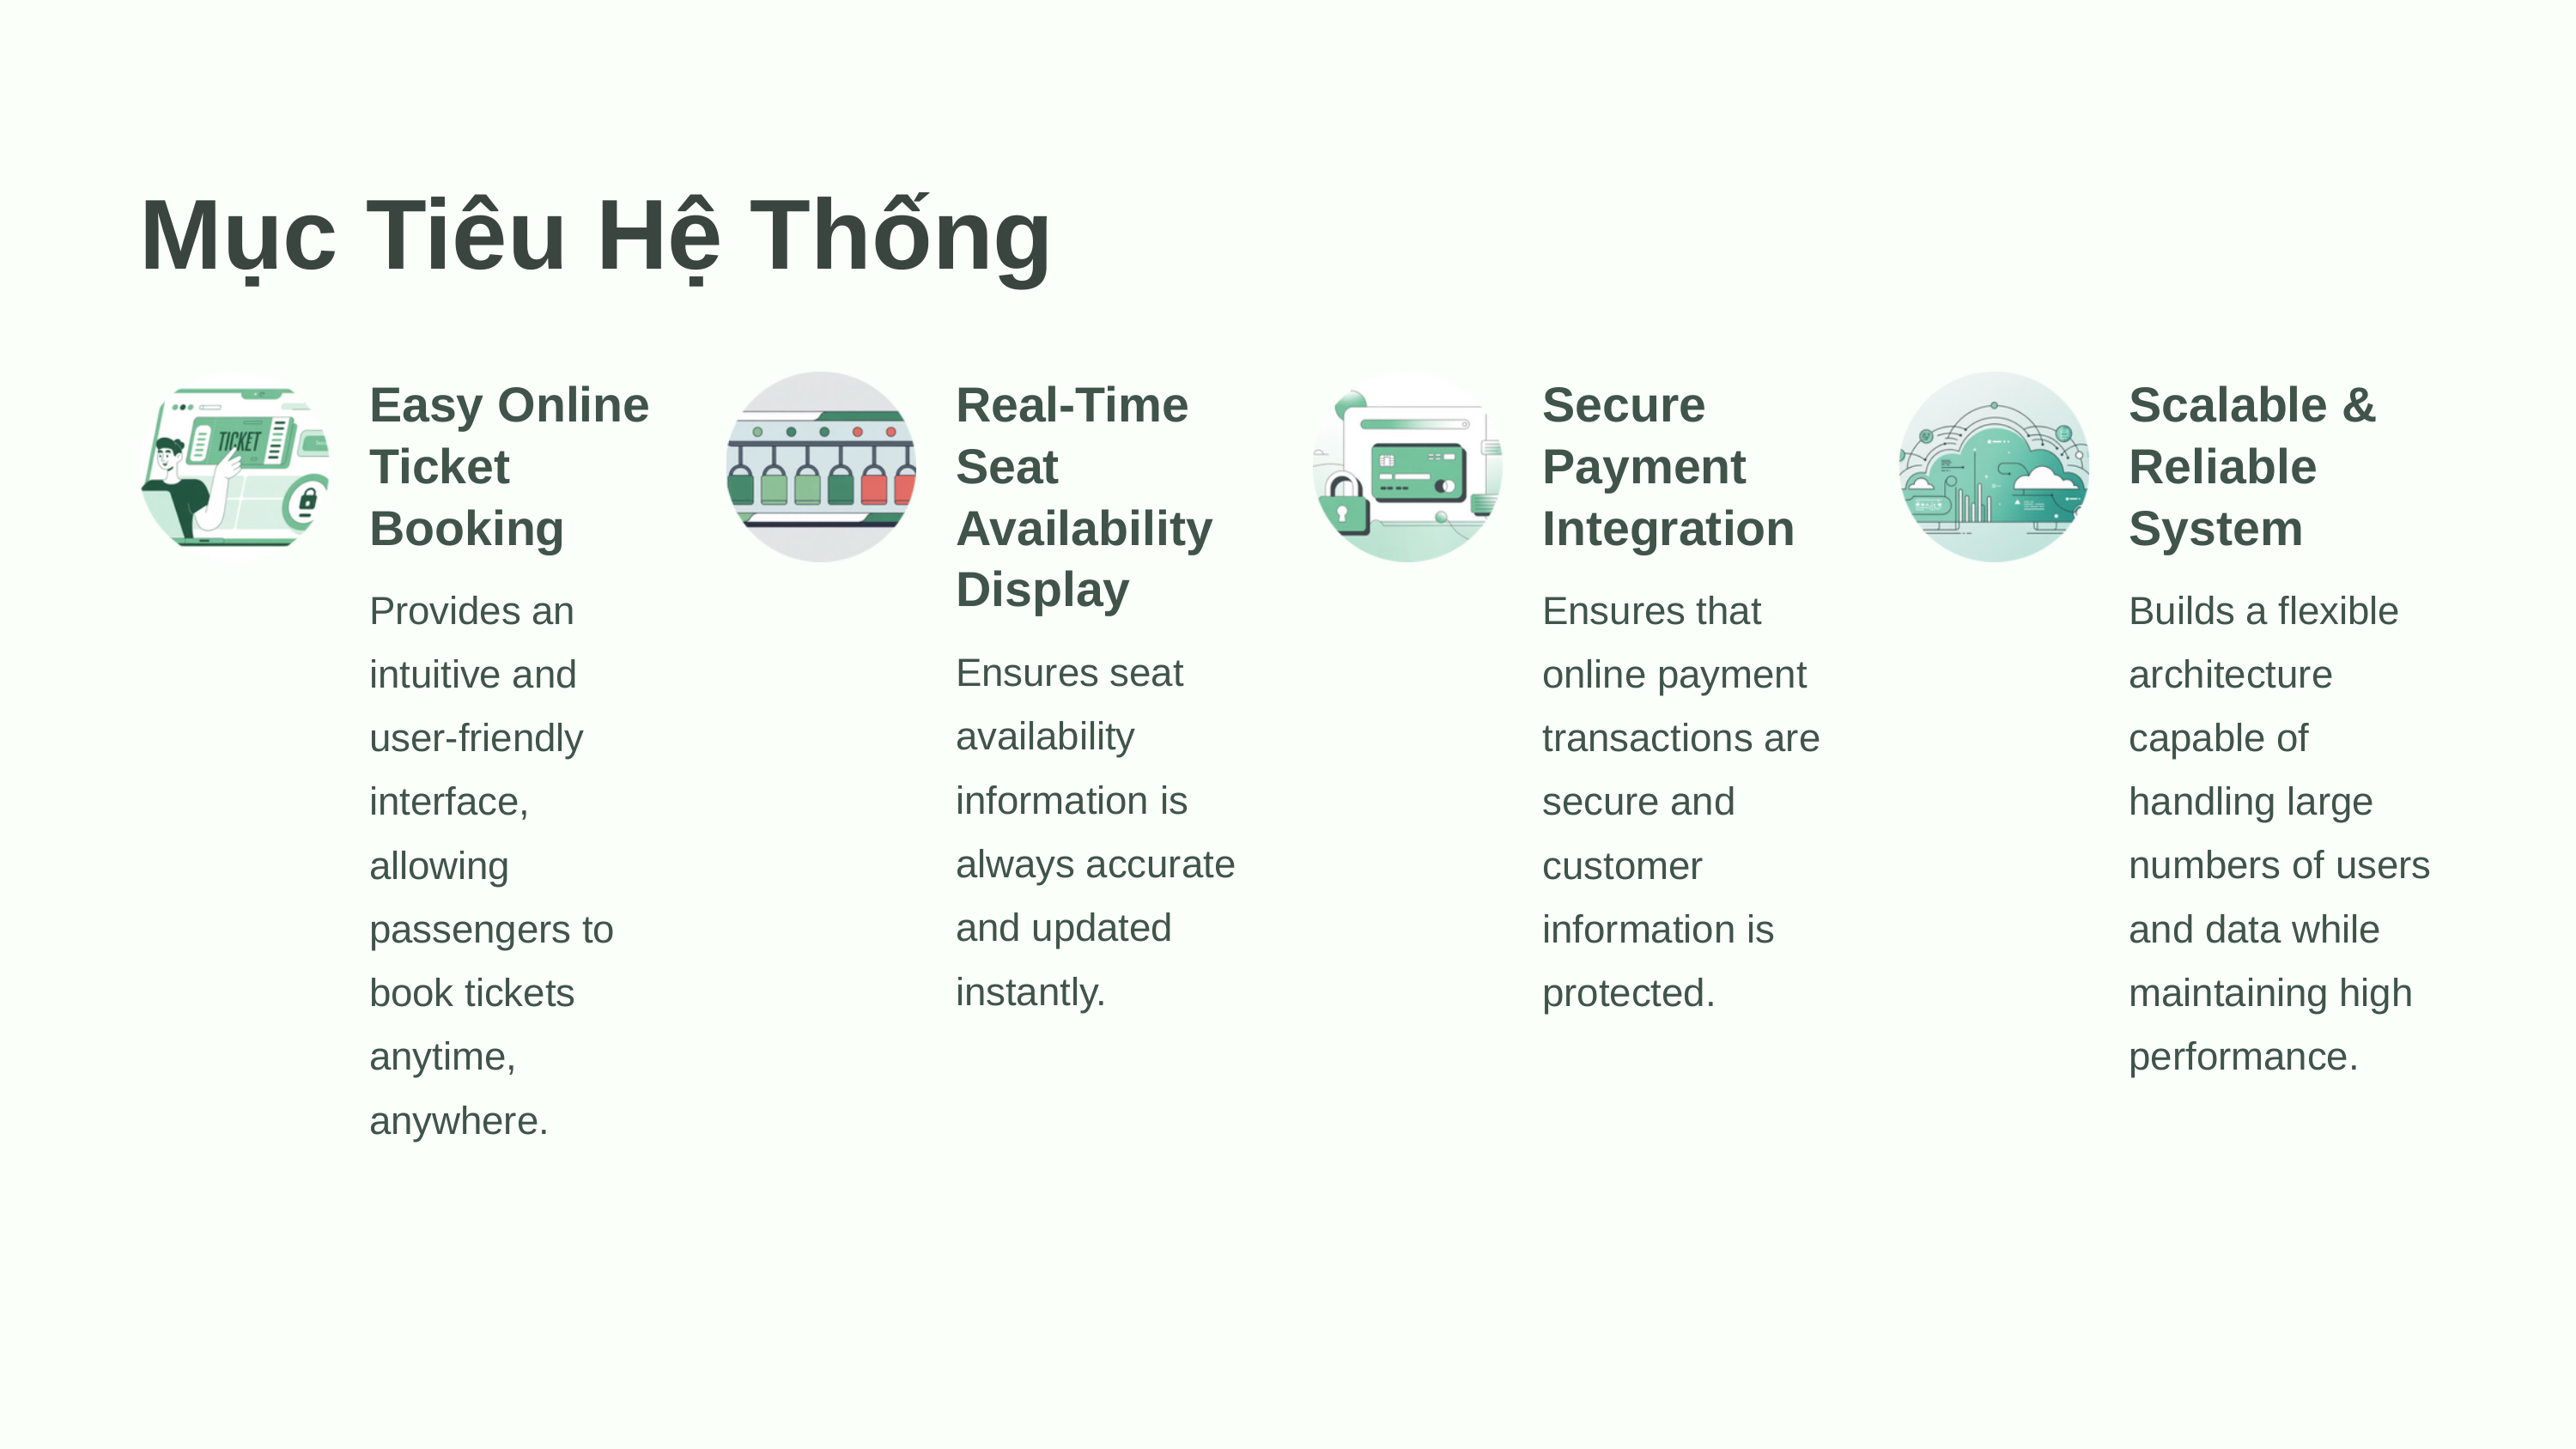

Mục Tiêu Hệ Thống
Easy Online Ticket Booking

Real-Time Seat Availability Display
Secure Payment Integration
Scalable & Reliable System

Builds a flexible architecture capable of handling large numbers of users and data while maintaining high performance.

Provides an intuitive and user-friendly interface, allowing passengers to book tickets anytime, anywhere.
Ensures that online payment transactions are secure and customer information is protected.
Ensures seat availability information is always accurate and updated instantly.